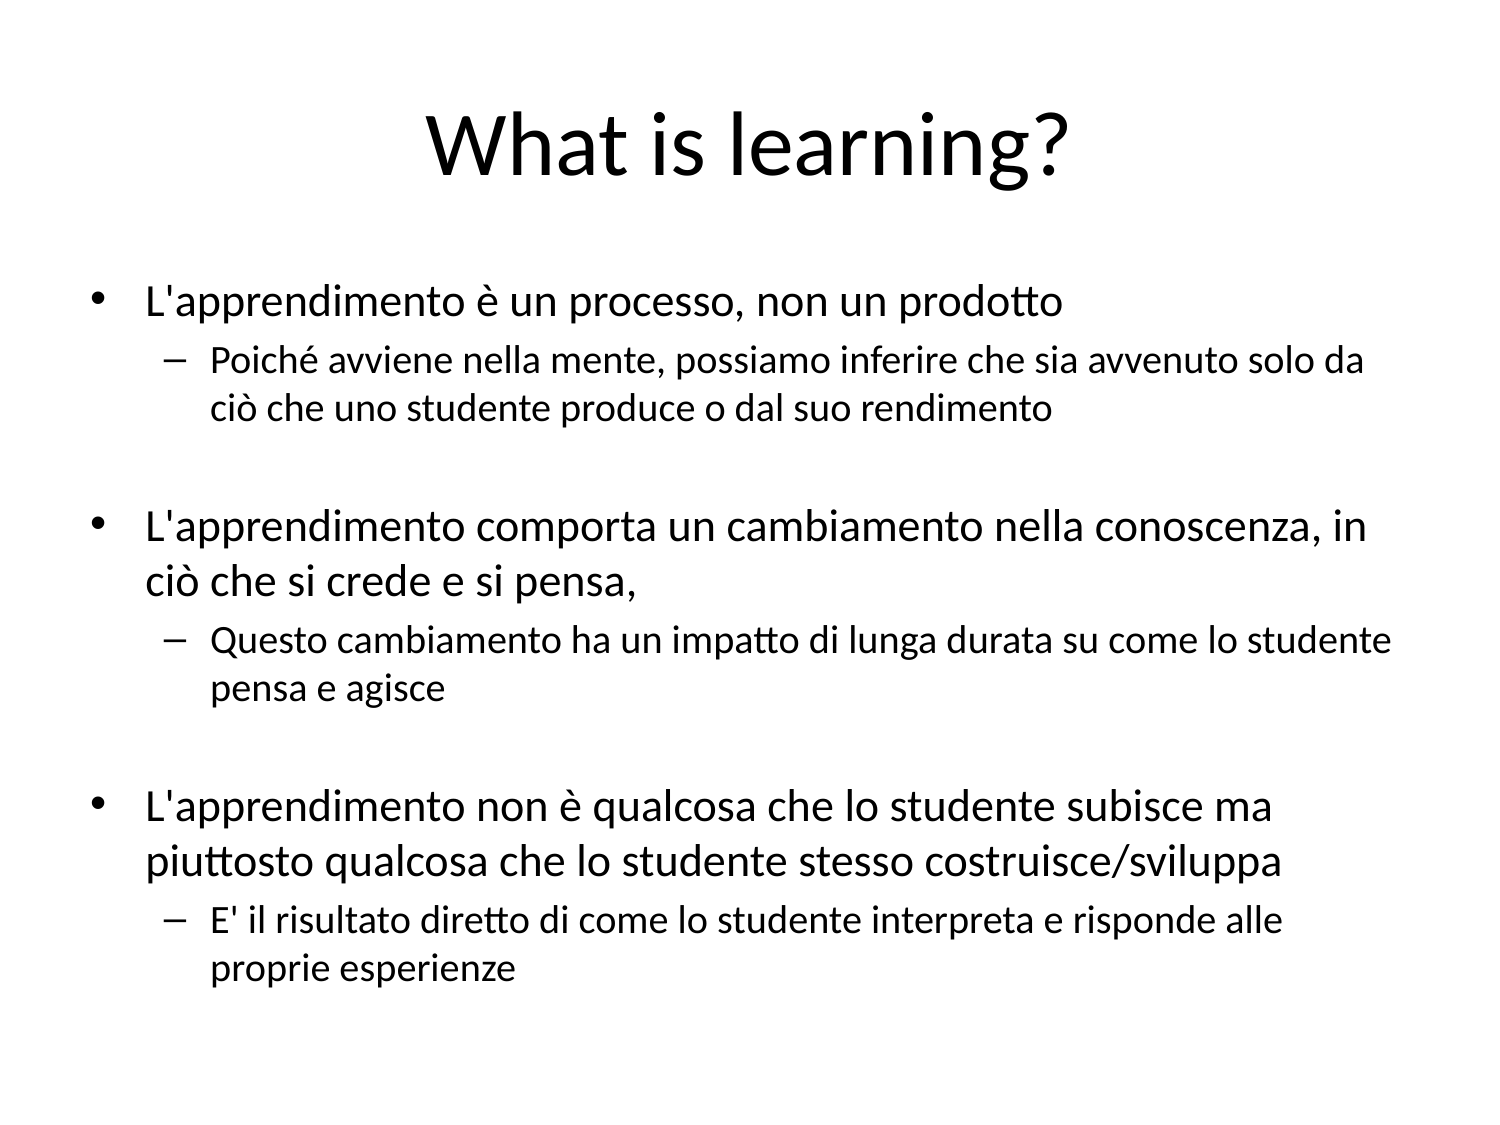

# What is learning?
L'apprendimento è un processo, non un prodotto
Poiché avviene nella mente, possiamo inferire che sia avvenuto solo da ciò che uno studente produce o dal suo rendimento

L'apprendimento comporta un cambiamento nella conoscenza, in ciò che si crede e si pensa,
Questo cambiamento ha un impatto di lunga durata su come lo studente pensa e agisce

L'apprendimento non è qualcosa che lo studente subisce ma piuttosto qualcosa che lo studente stesso costruisce/sviluppa
E' il risultato diretto di come lo studente interpreta e risponde alle proprie esperienze